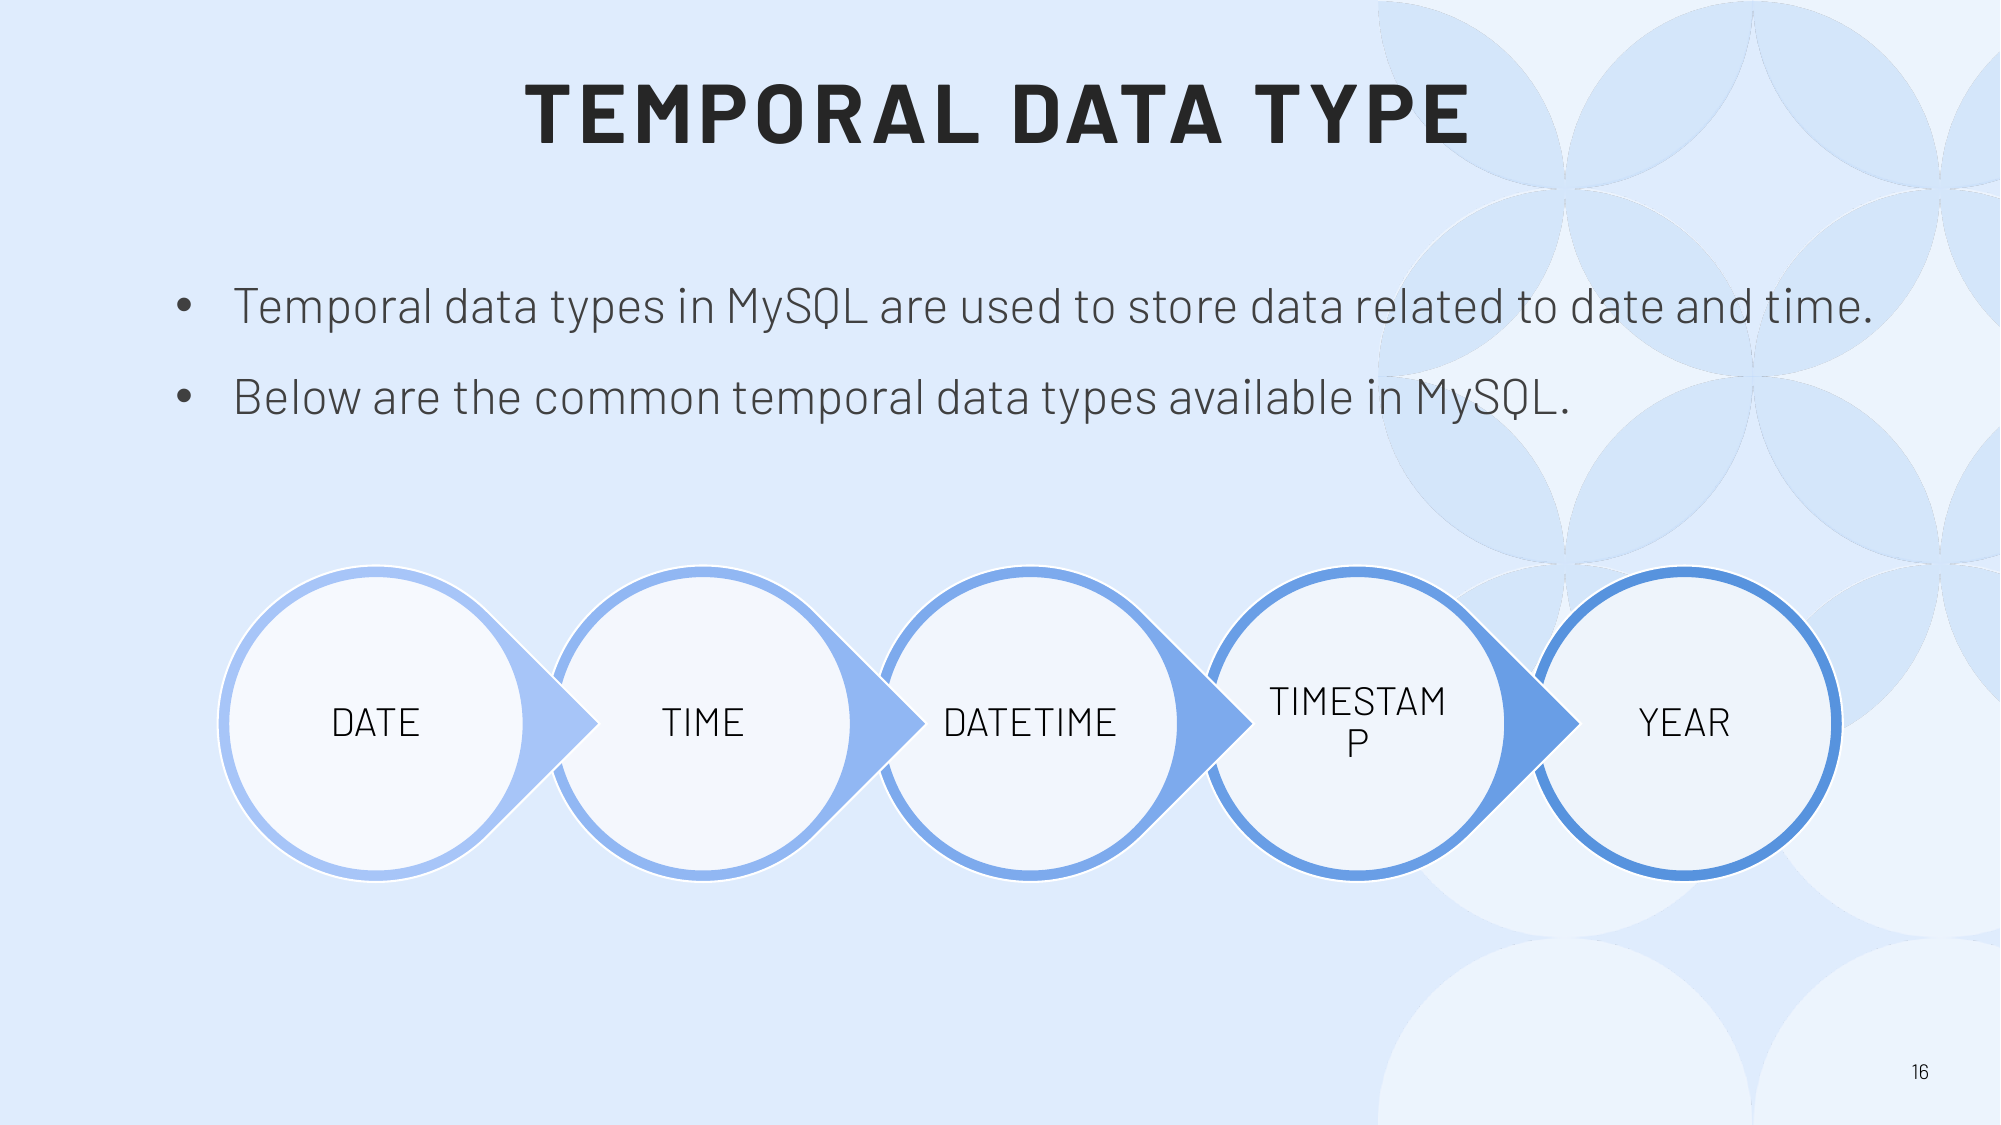

# Temporal data type
Temporal data types in MySQL are used to store data related to date and time.
Below are the common temporal data types available in MySQL.

YEAR
TIMESTAMP
DATETIME
TIME
DATE
16